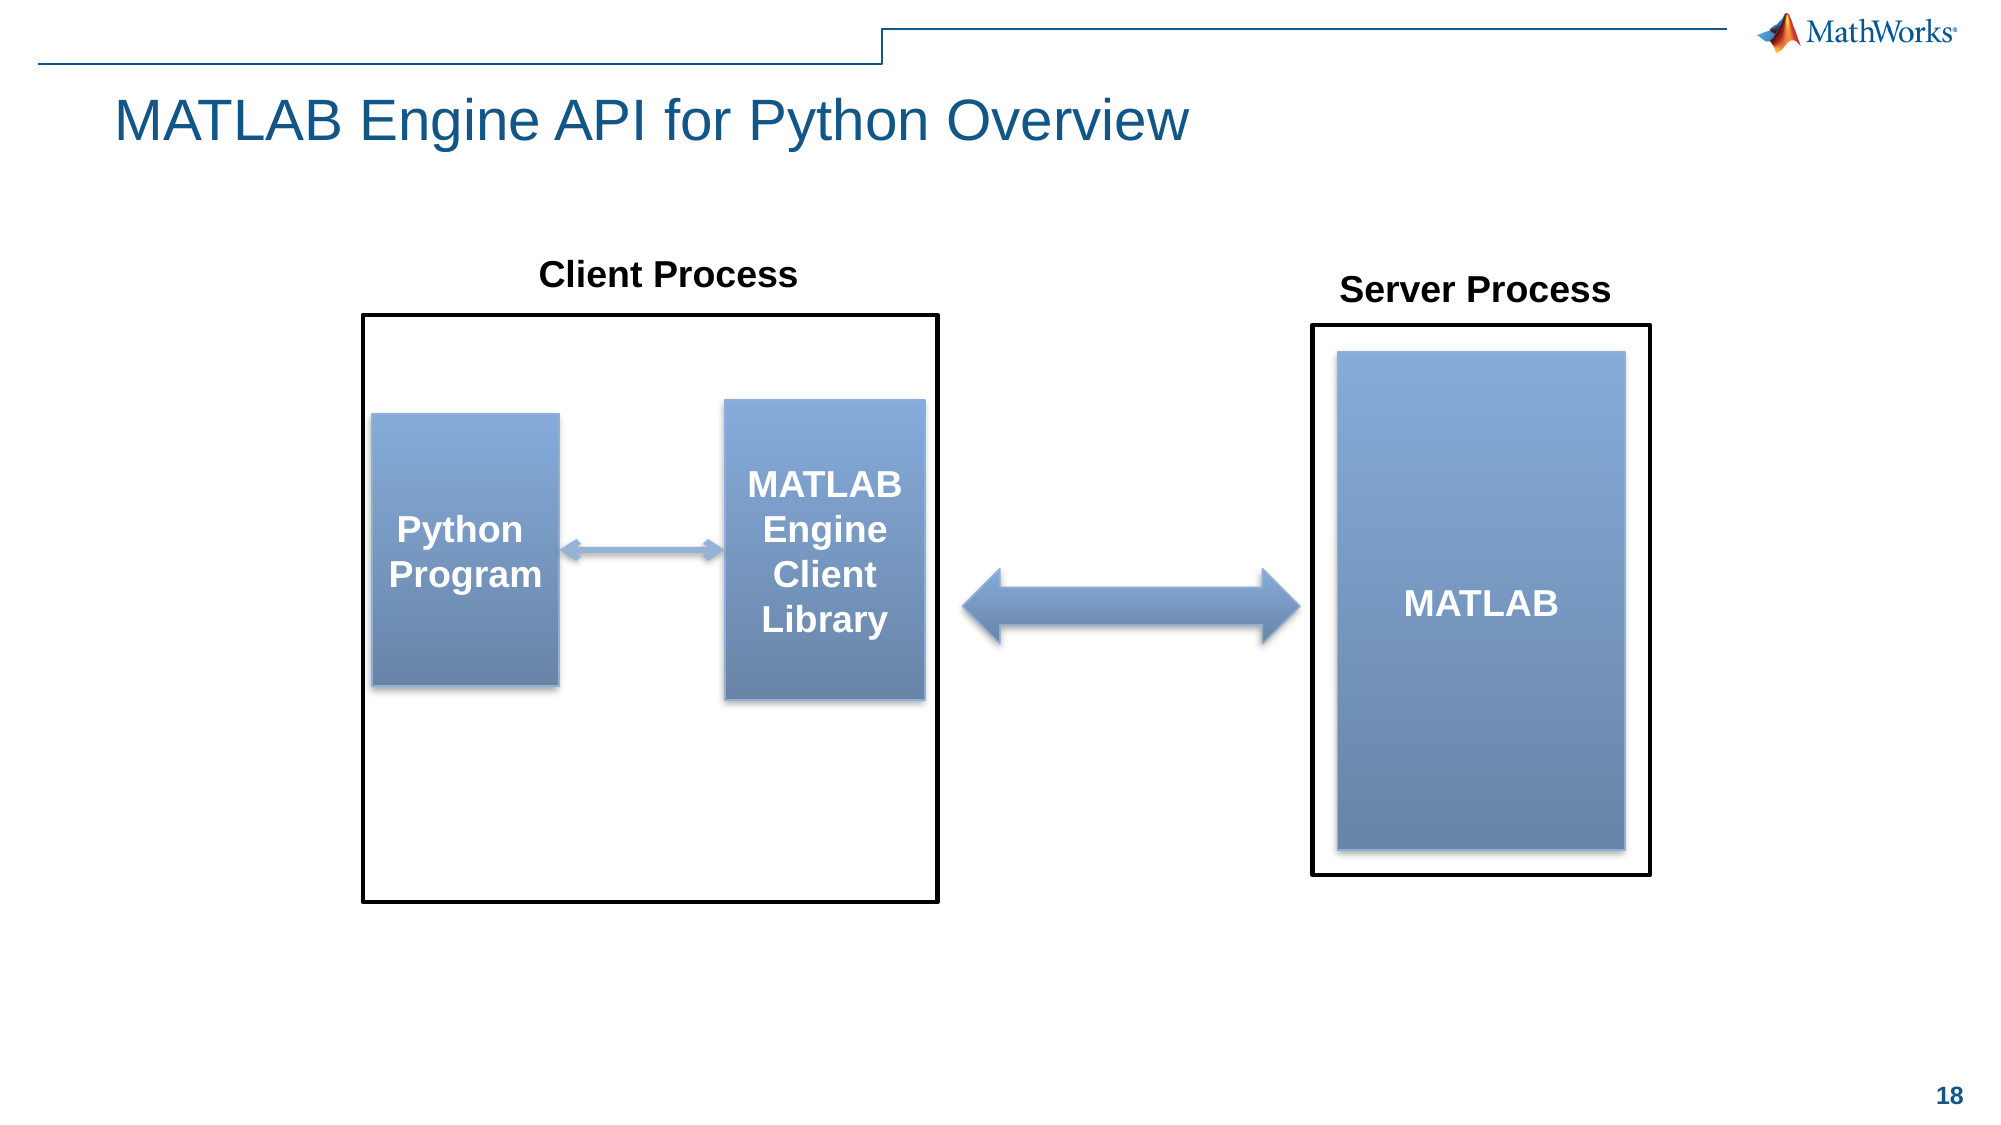

# MATLAB Engine API for Python Overview
Client Process
Server Process

MATLAB
MATLAB Engine
Client
Library
Python
Program